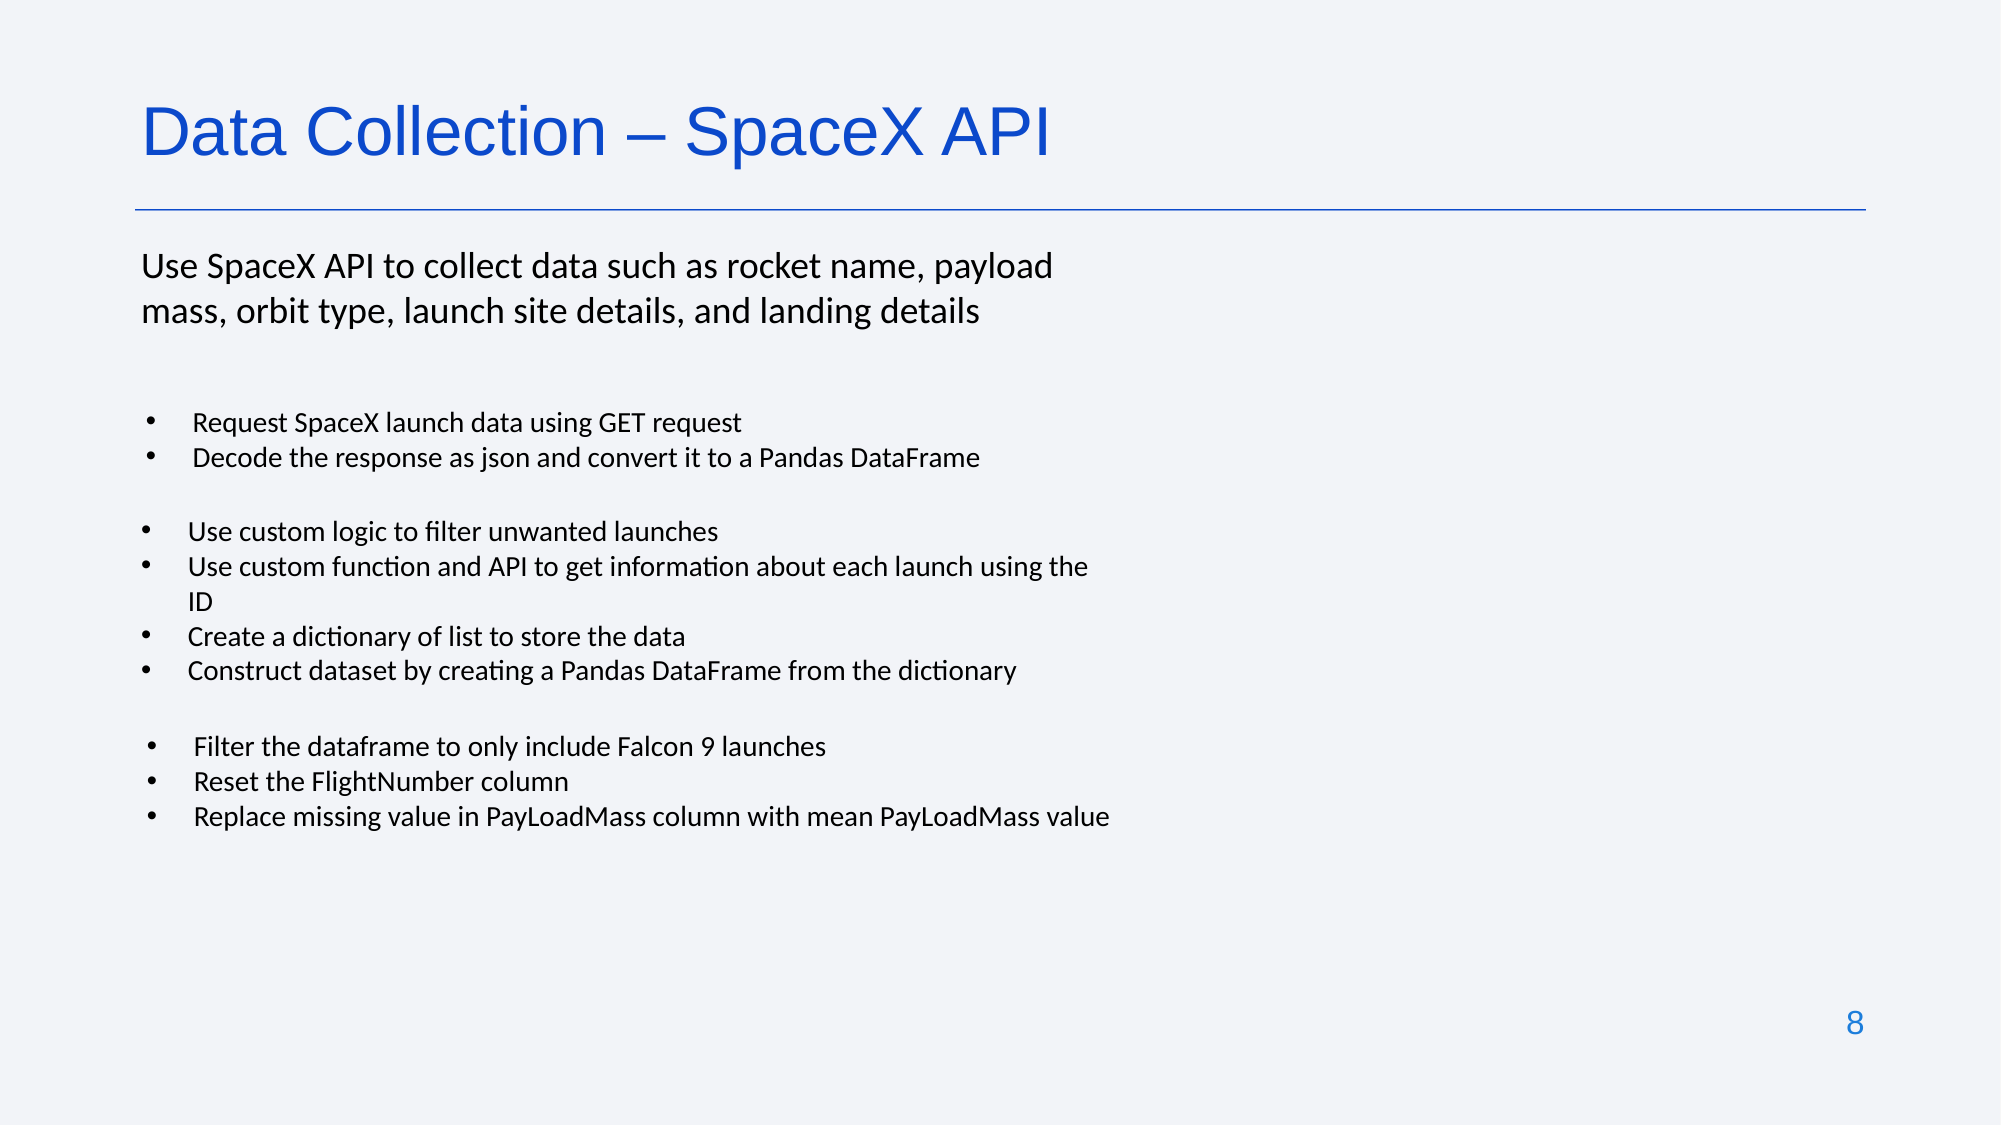

Data Collection – SpaceX API
Use SpaceX API to collect data such as rocket name, payload mass, orbit type, launch site details, and landing details
Request SpaceX launch data using GET request
Decode the response as json and convert it to a Pandas DataFrame
Use custom logic to filter unwanted launches
Use custom function and API to get information about each launch using the ID
Create a dictionary of list to store the data
Construct dataset by creating a Pandas DataFrame from the dictionary
Filter the dataframe to only include Falcon 9 launches
Reset the FlightNumber column
Replace missing value in PayLoadMass column with mean PayLoadMass value
8